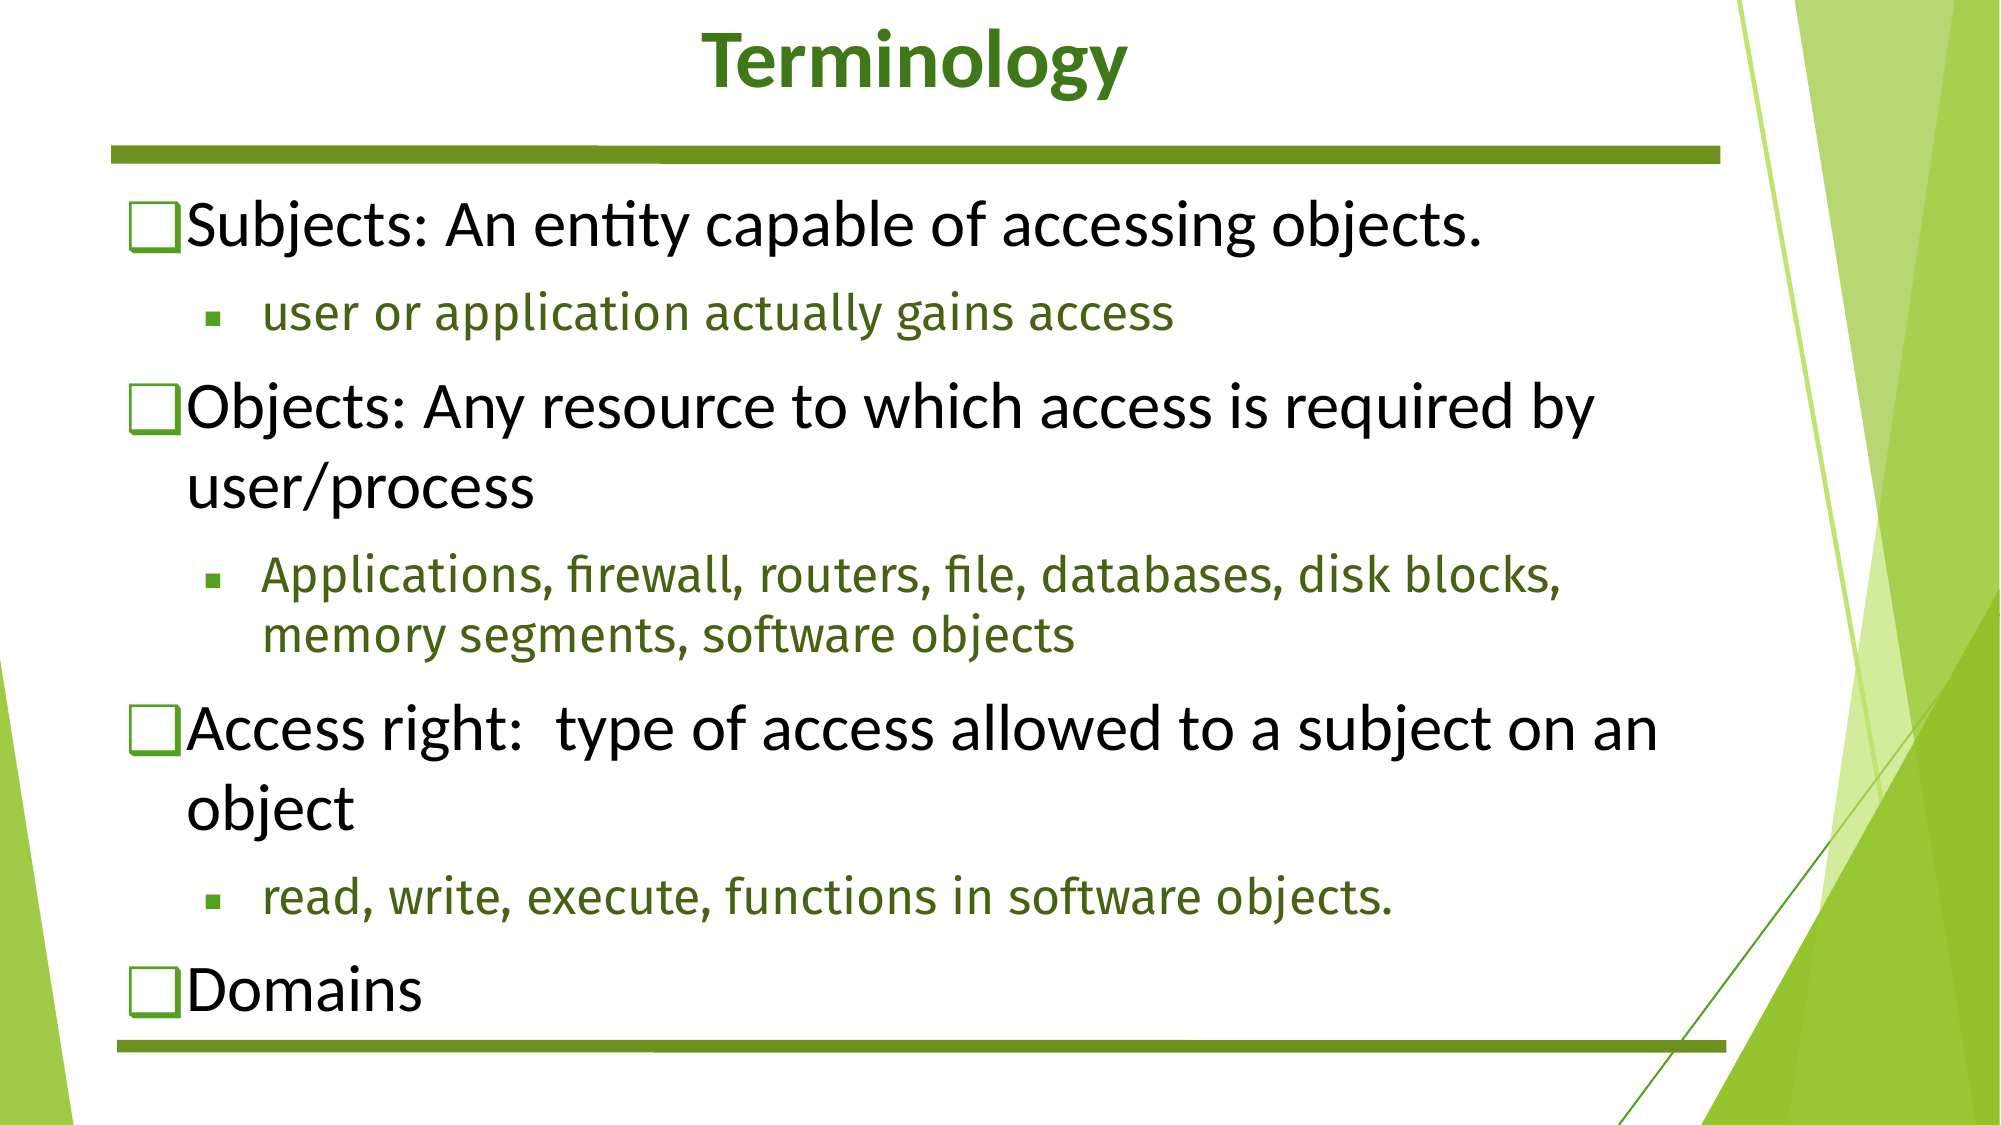

# Terminology
Subjects: An entity capable of accessing objects.
user or application actually gains access
Objects: Any resource to which access is required by user/process
Applications, firewall, routers, file, databases, disk blocks, memory segments, software objects
Access right:  type of access allowed to a subject on an object
read, write, execute, functions in software objects.
Domains